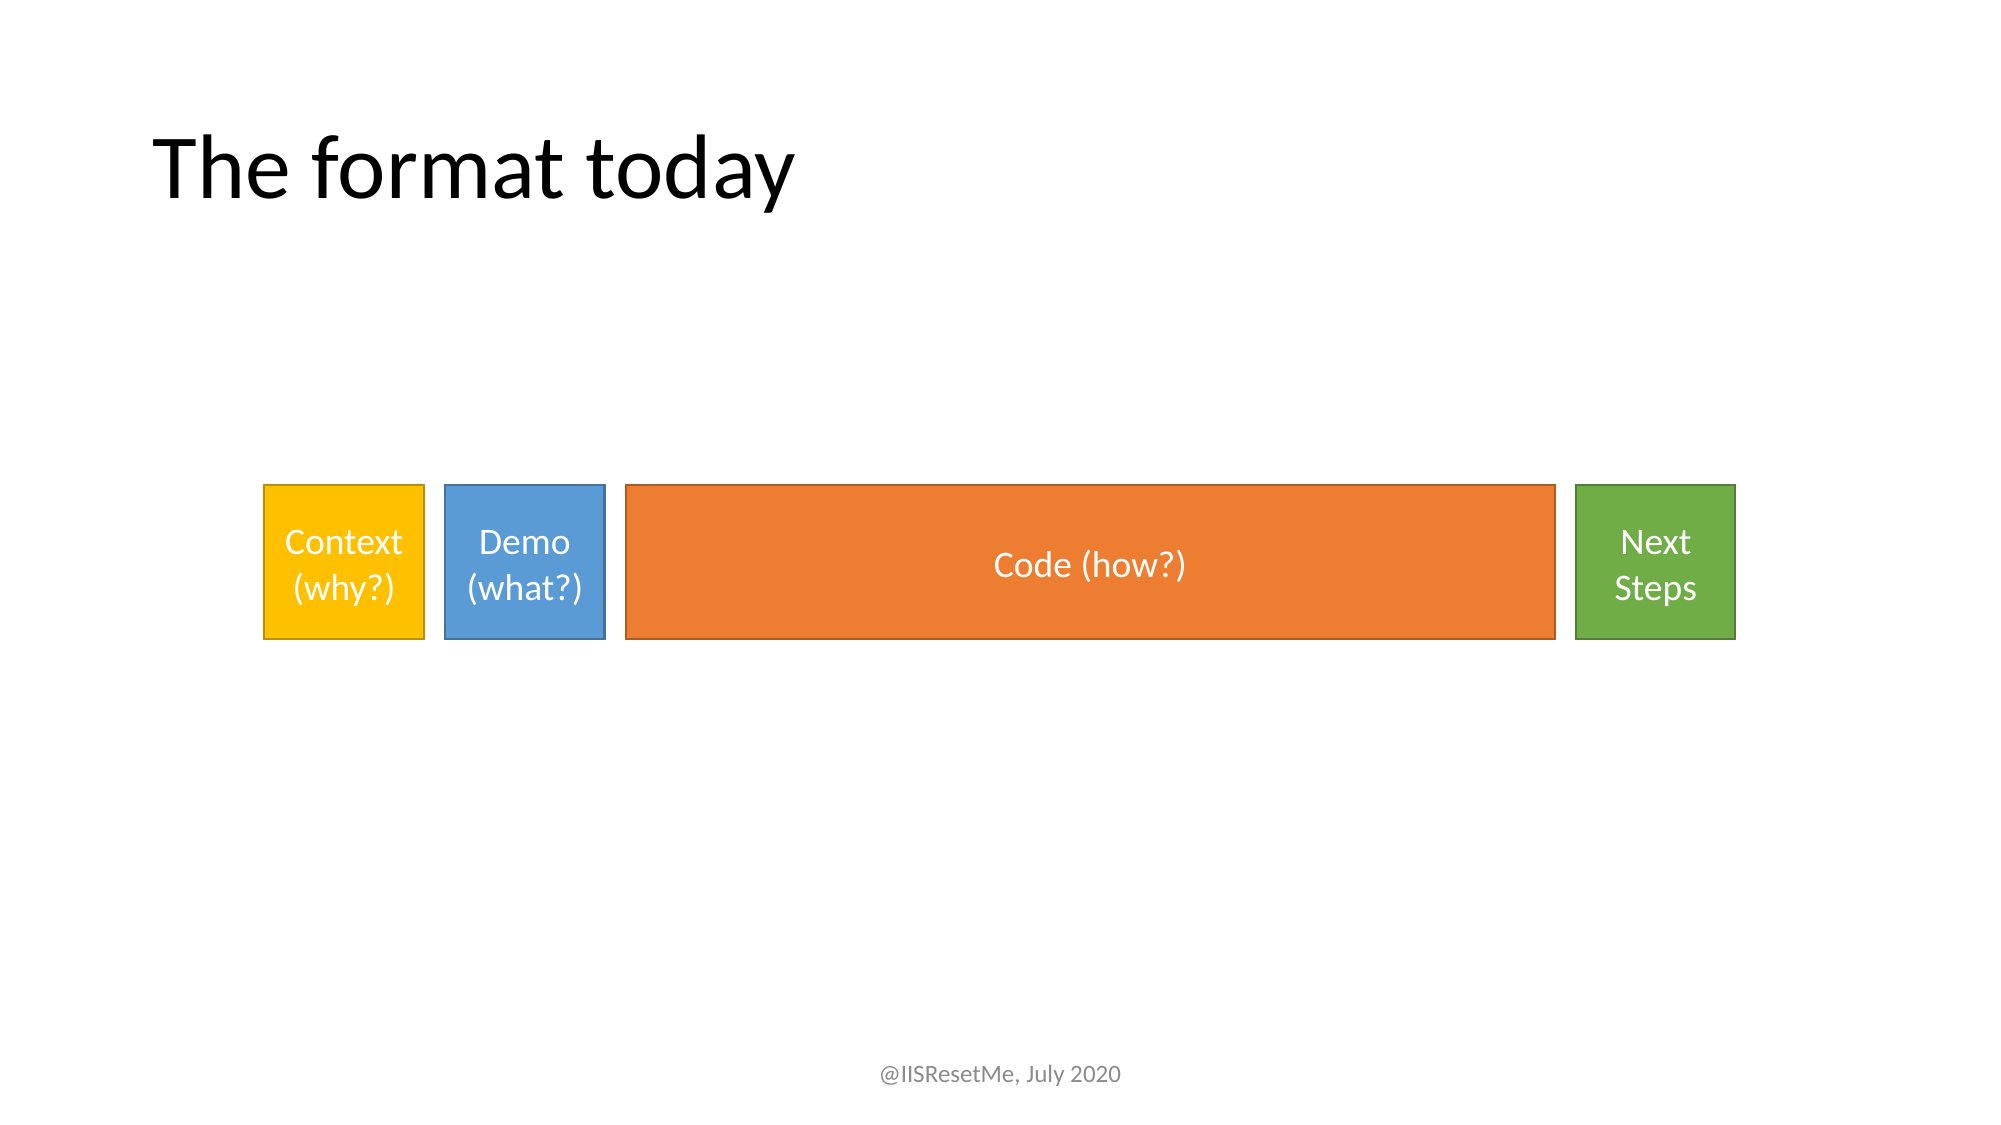

# The format today
Context (why?)
Demo (what?)
Code (how?)
Next Steps
@IISResetMe, July 2020